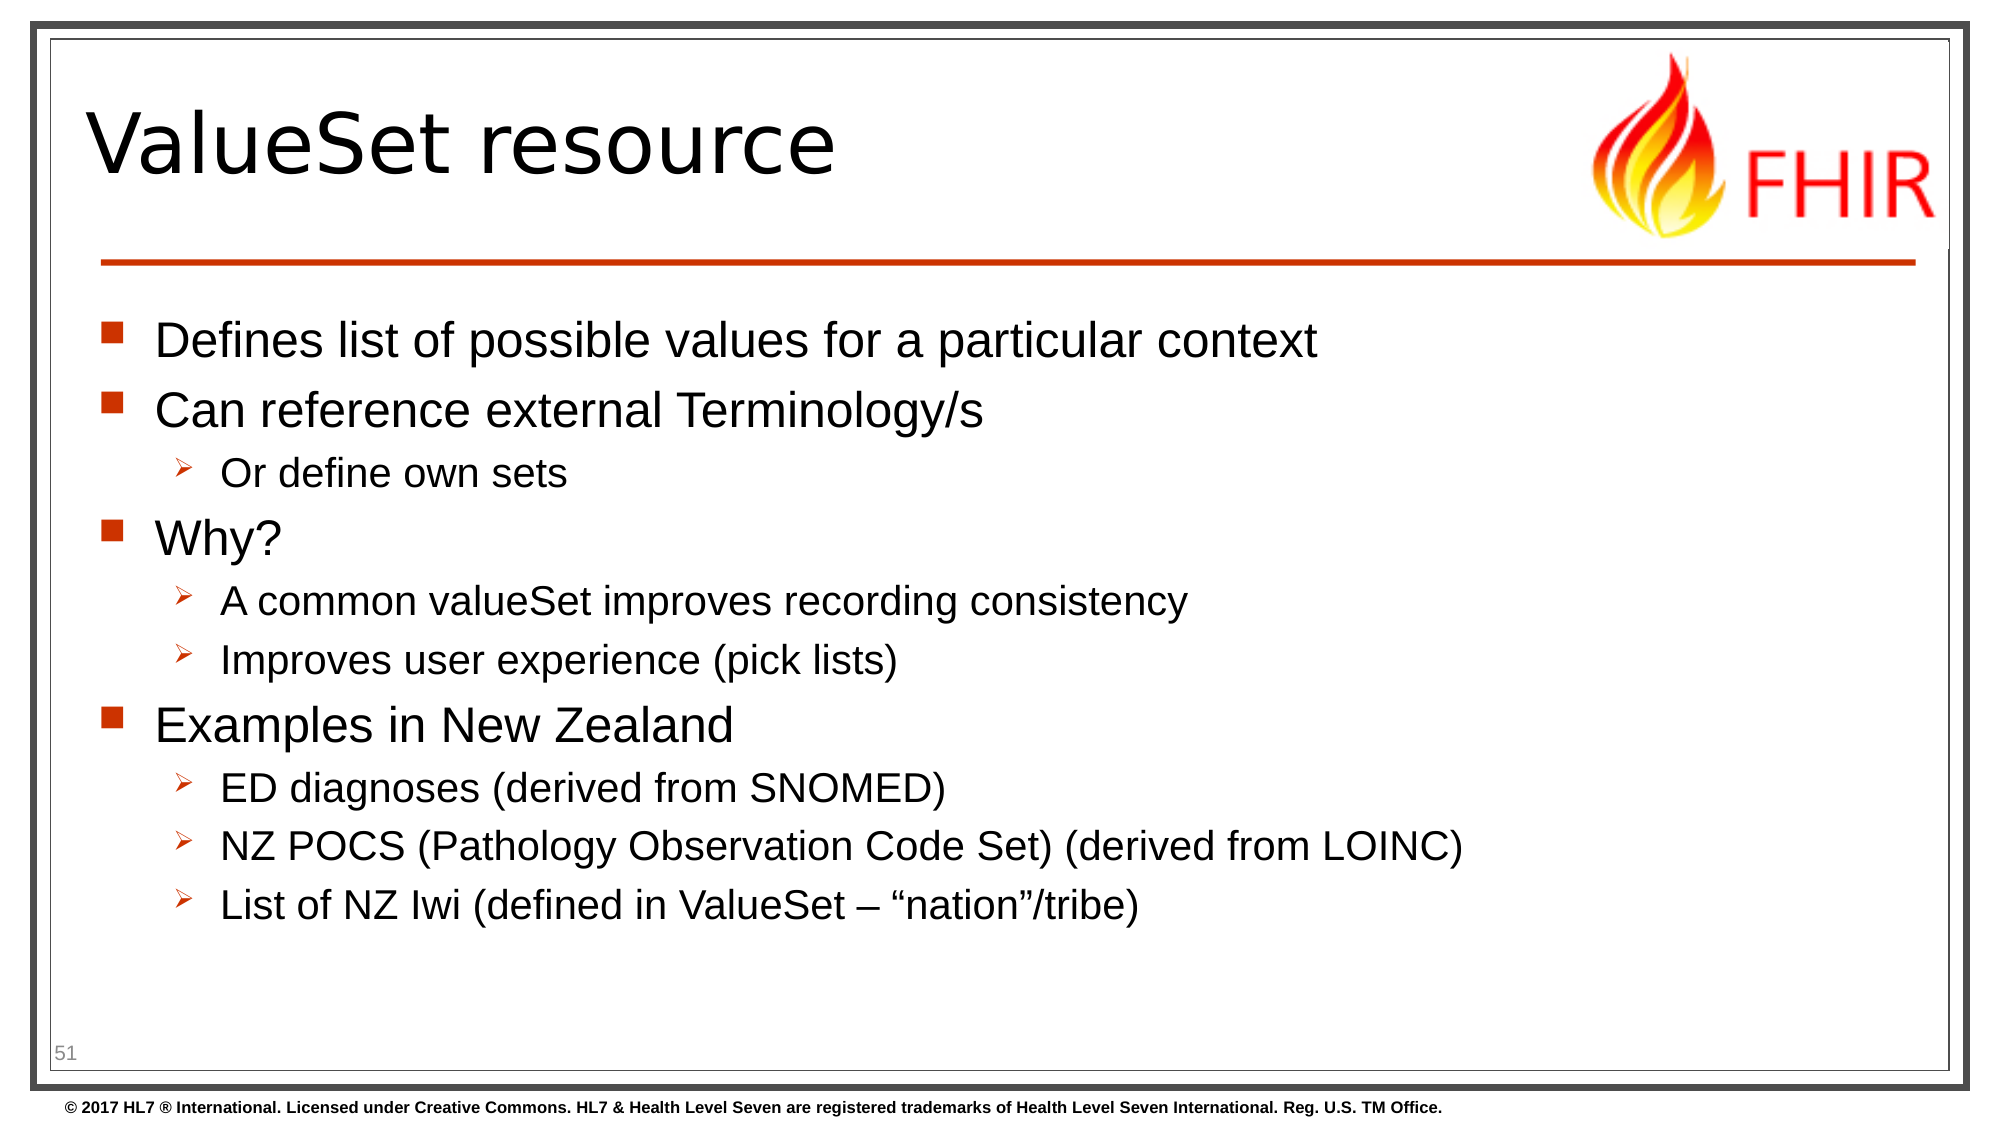

# ValueSet resource
Defines list of possible values for a particular context
Can reference external Terminology/s
Or define own sets
Why?
A common valueSet improves recording consistency
Improves user experience (pick lists)
Examples in New Zealand
ED diagnoses (derived from SNOMED)
NZ POCS (Pathology Observation Code Set) (derived from LOINC)
List of NZ Iwi (defined in ValueSet – “nation”/tribe)

51